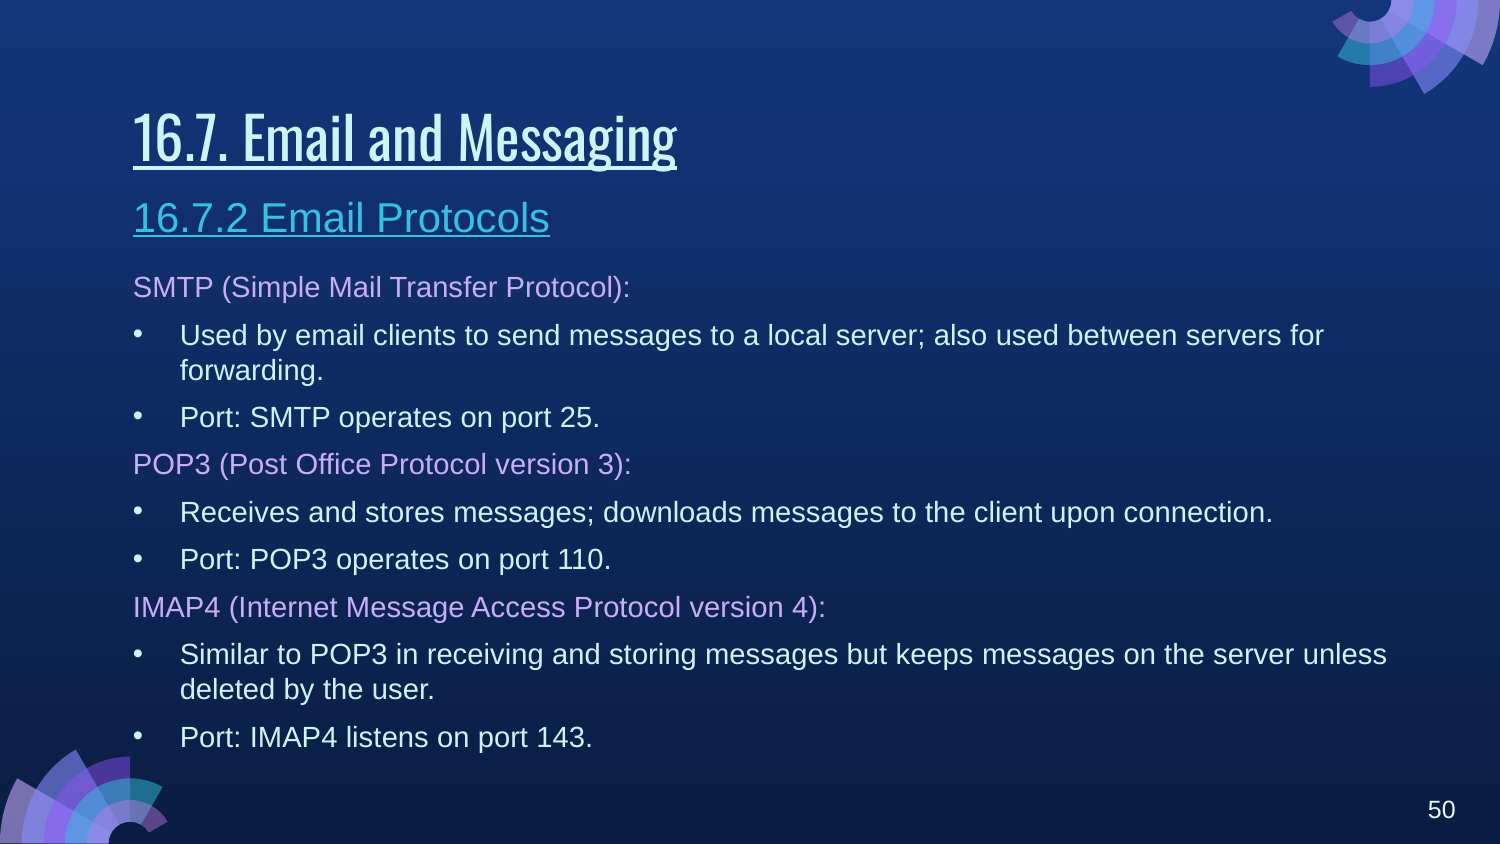

# 16.7. Email and Messaging
16.7.2 Email Protocols
SMTP (Simple Mail Transfer Protocol):
Used by email clients to send messages to a local server; also used between servers for forwarding.
Port: SMTP operates on port 25.
POP3 (Post Office Protocol version 3):
Receives and stores messages; downloads messages to the client upon connection.
Port: POP3 operates on port 110.
IMAP4 (Internet Message Access Protocol version 4):
Similar to POP3 in receiving and storing messages but keeps messages on the server unless deleted by the user.
Port: IMAP4 listens on port 143.
50